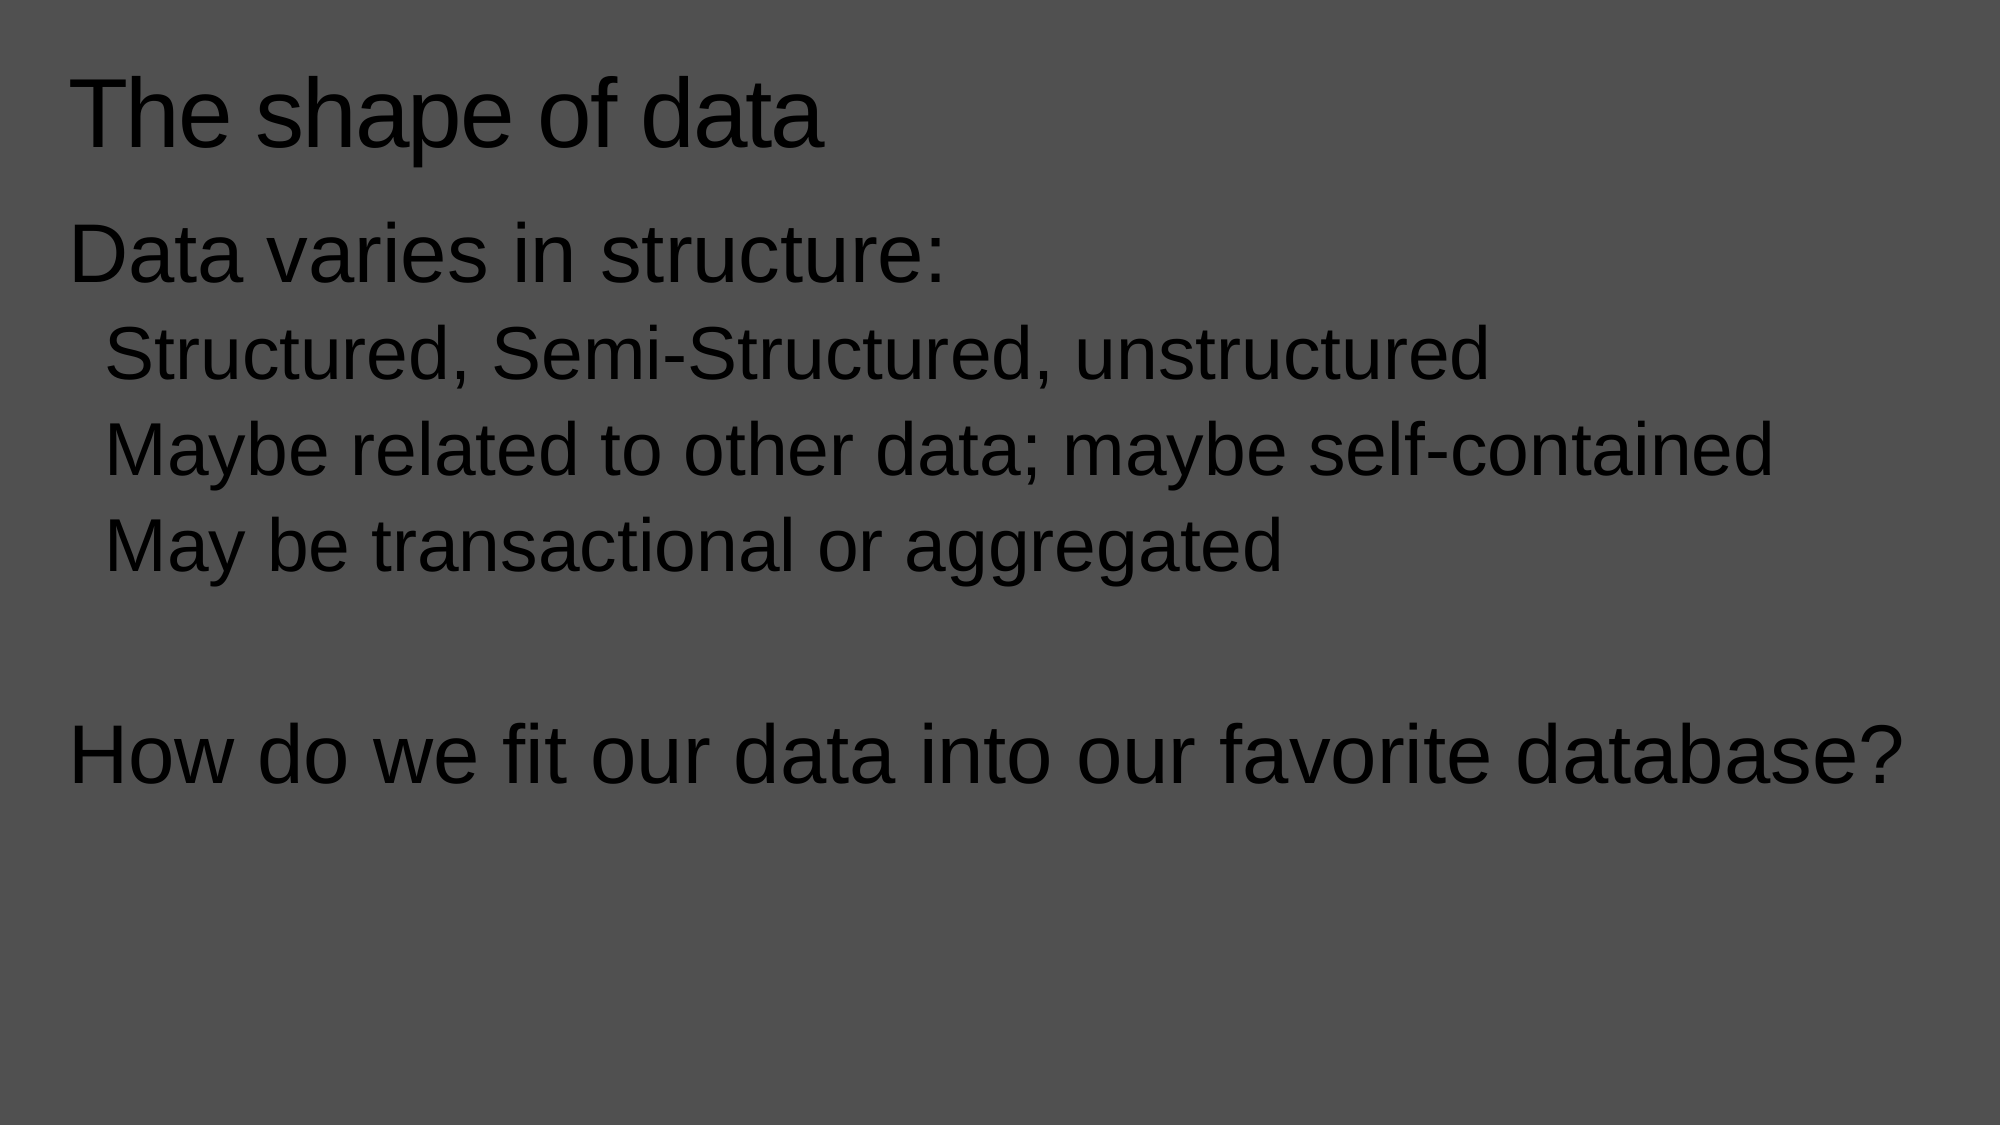

# The shape of data
Data varies in structure:
Structured, Semi-Structured, unstructured
Maybe related to other data; maybe self-contained
May be transactional or aggregated

How do we fit our data into our favorite database?